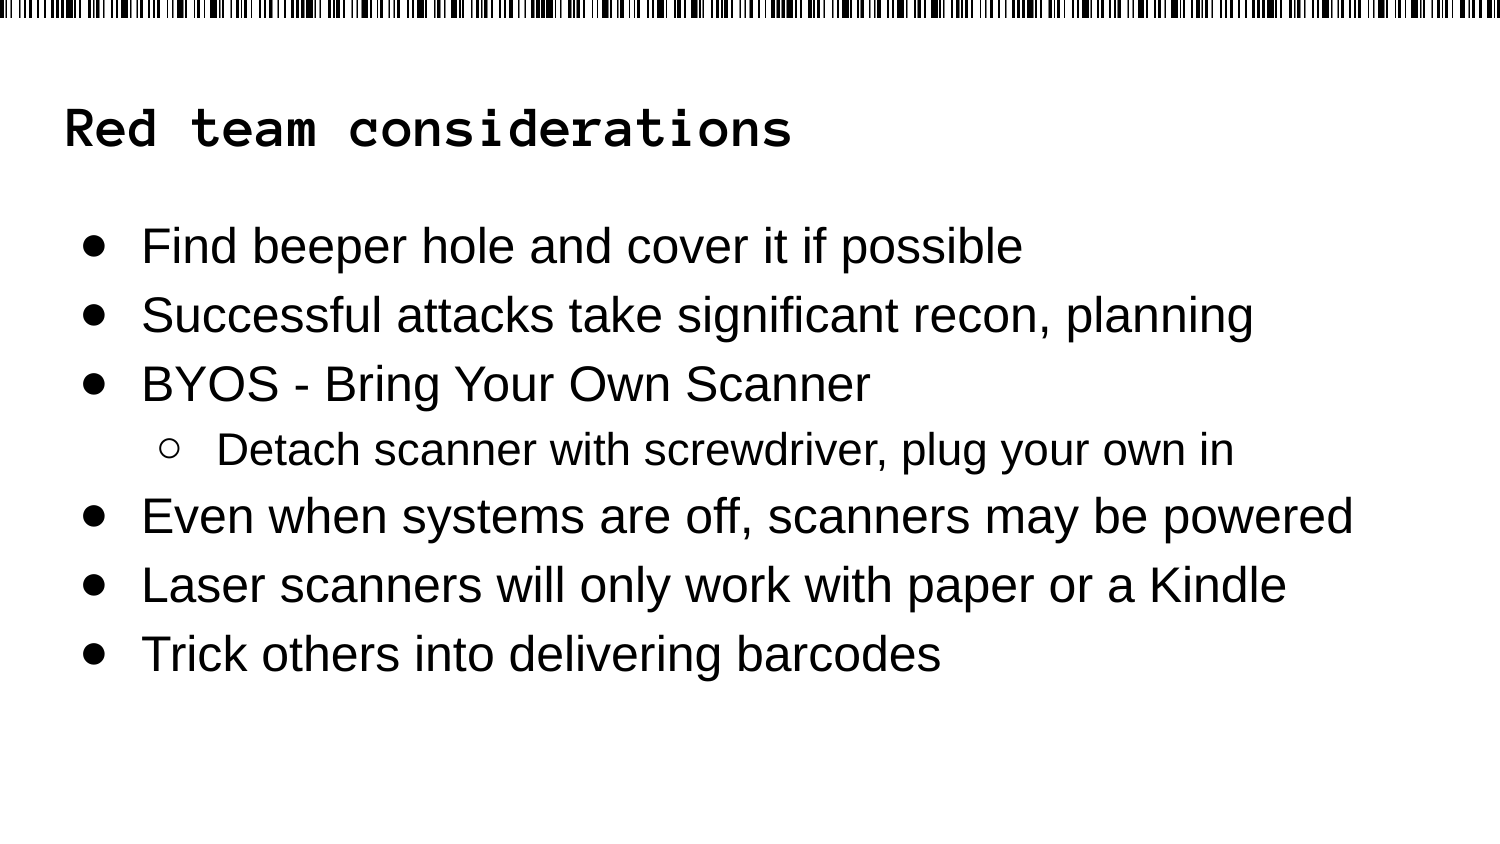

# Red team considerations
Find beeper hole and cover it if possible
Successful attacks take significant recon, planning
BYOS - Bring Your Own Scanner
Detach scanner with screwdriver, plug your own in
Even when systems are off, scanners may be powered
Laser scanners will only work with paper or a Kindle
Trick others into delivering barcodes